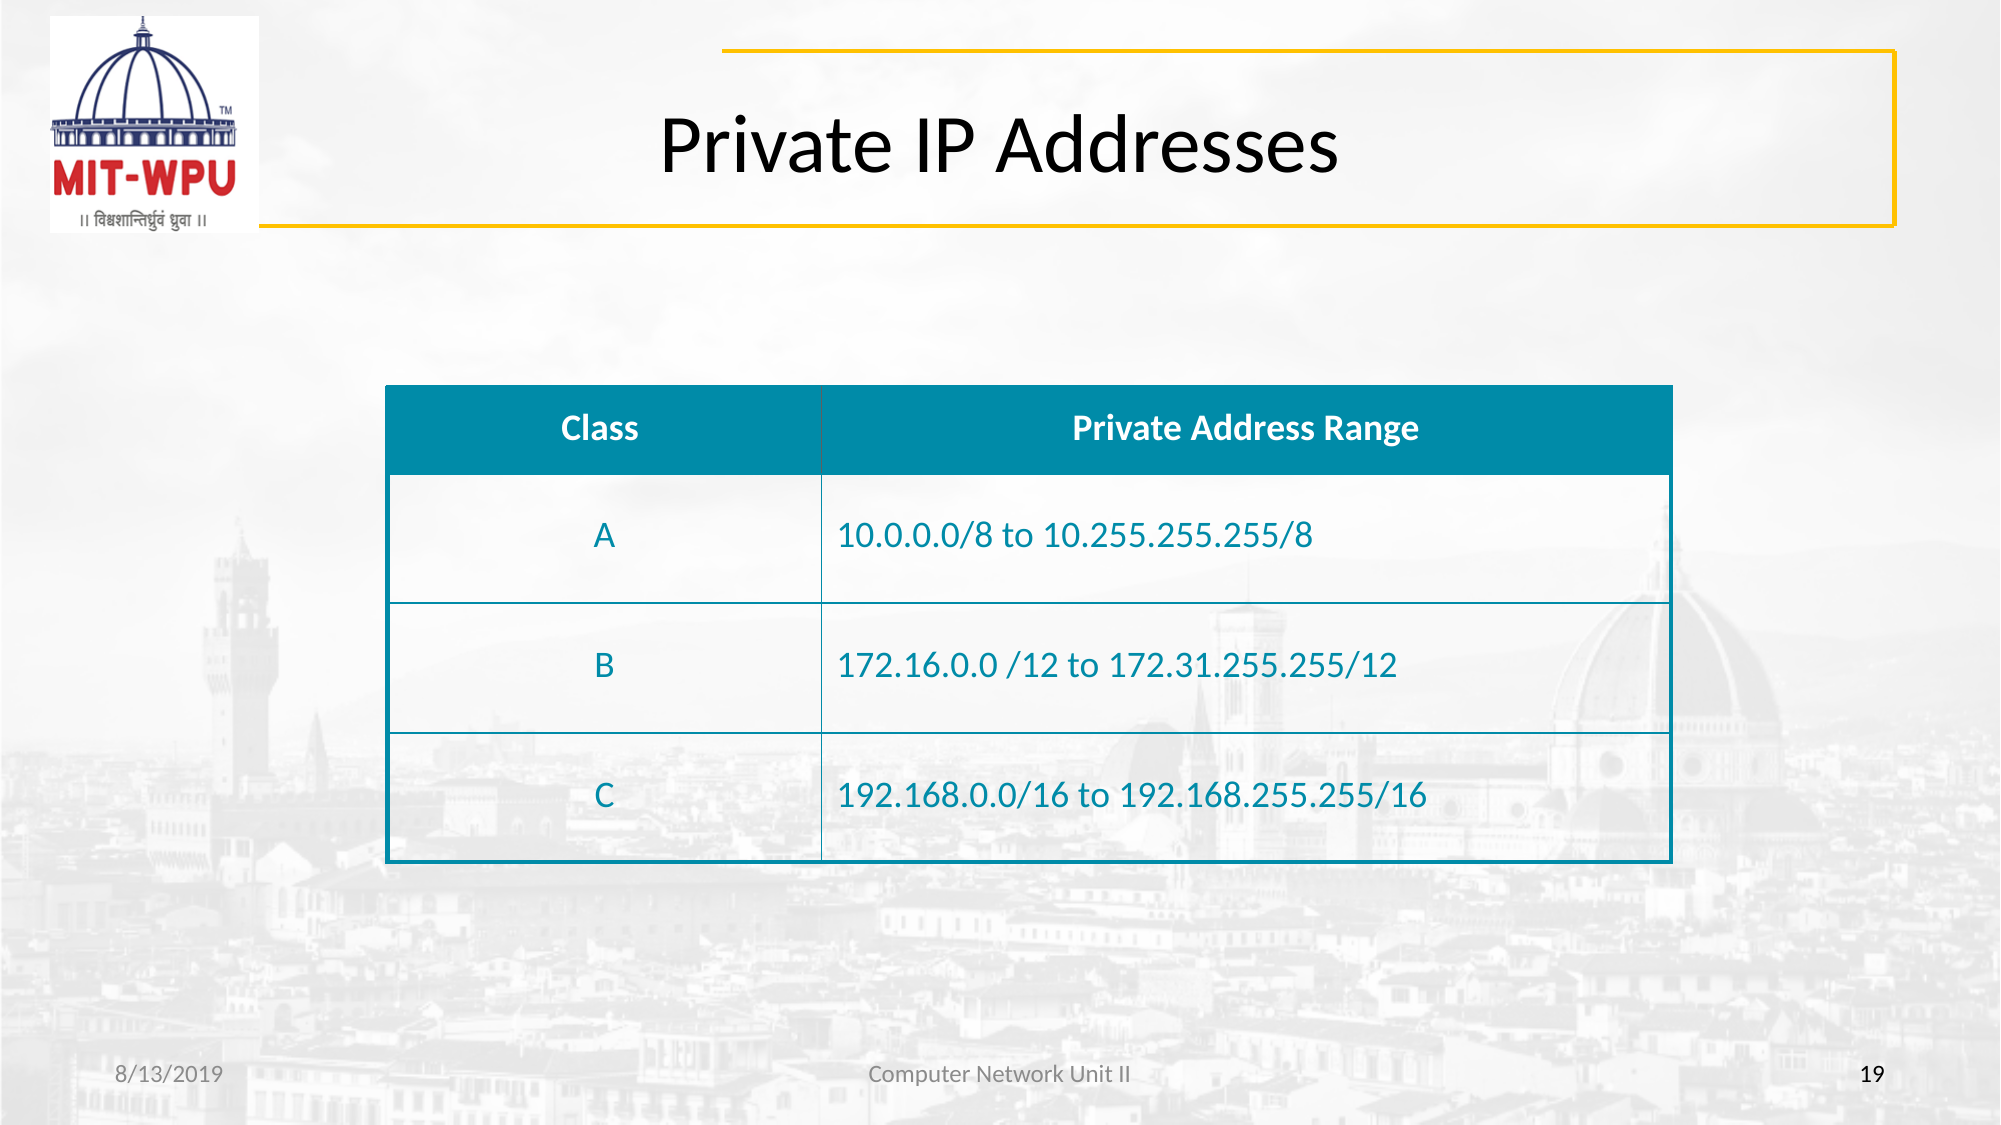

# Private IP Addresses
| Class | Private Address Range |
| --- | --- |
| A | 10.0.0.0/8 to 10.255.255.255/8 |
| B | 172.16.0.0 /12 to 172.31.255.255/12 |
| C | 192.168.0.0/16 to 192.168.255.255/16 |
8/13/2019
Computer Network Unit II
19